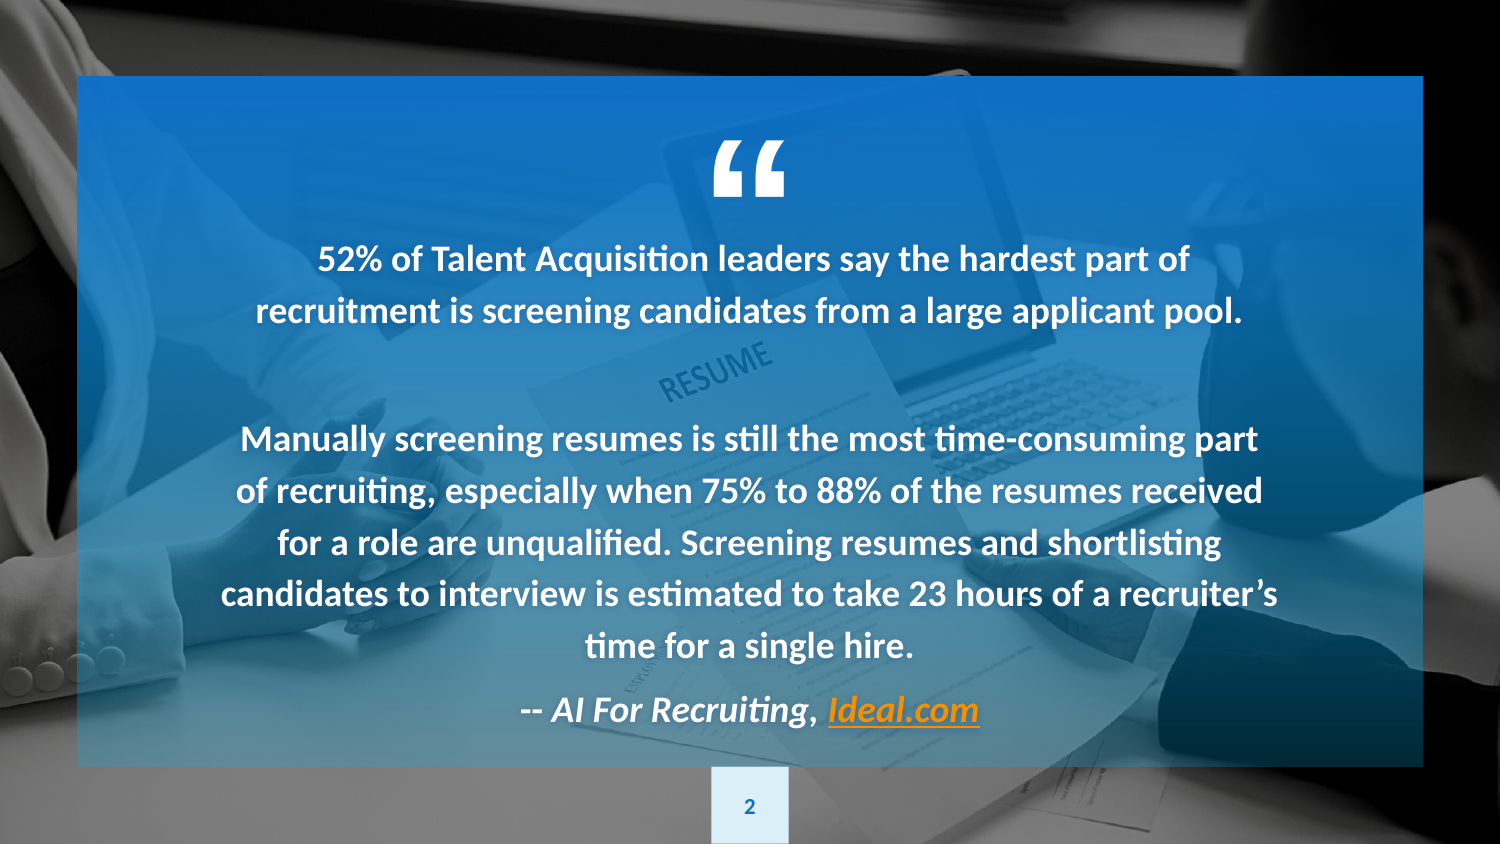

52% of Talent Acquisition leaders say the hardest part of recruitment is screening candidates from a large applicant pool.

Manually screening resumes is still the most time-consuming part of recruiting, especially when 75% to 88% of the resumes received for a role are unqualified. Screening resumes and shortlisting candidates to interview is estimated to take 23 hours of a recruiter’s time for a single hire.
-- AI For Recruiting, Ideal.com
2